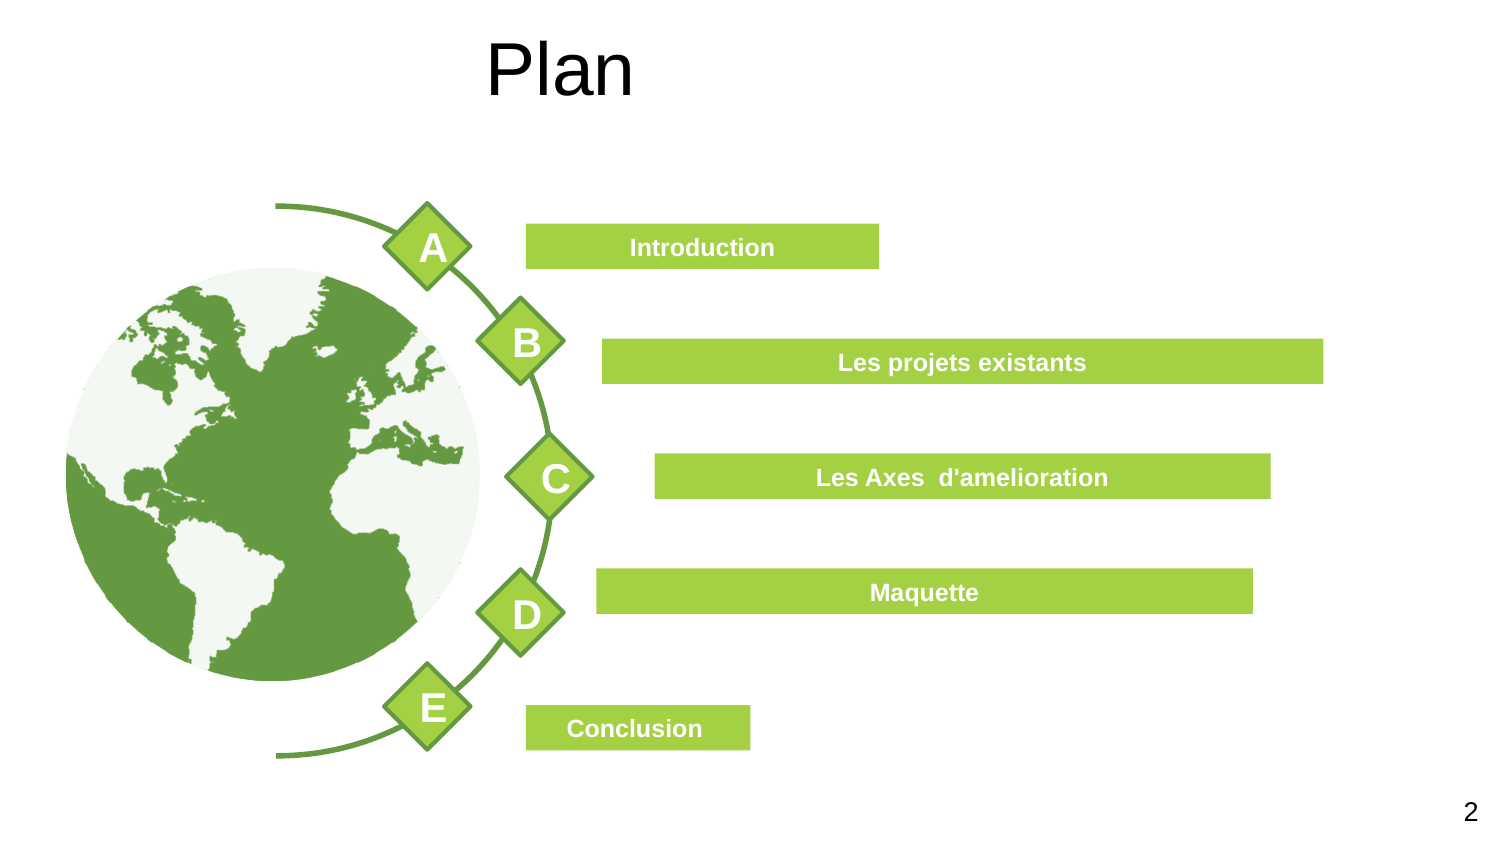

Plan

A
Introduction

B

Les projets existants

C
Les Axes  d'amelioration
Maquette

D

E
Conclusion
2